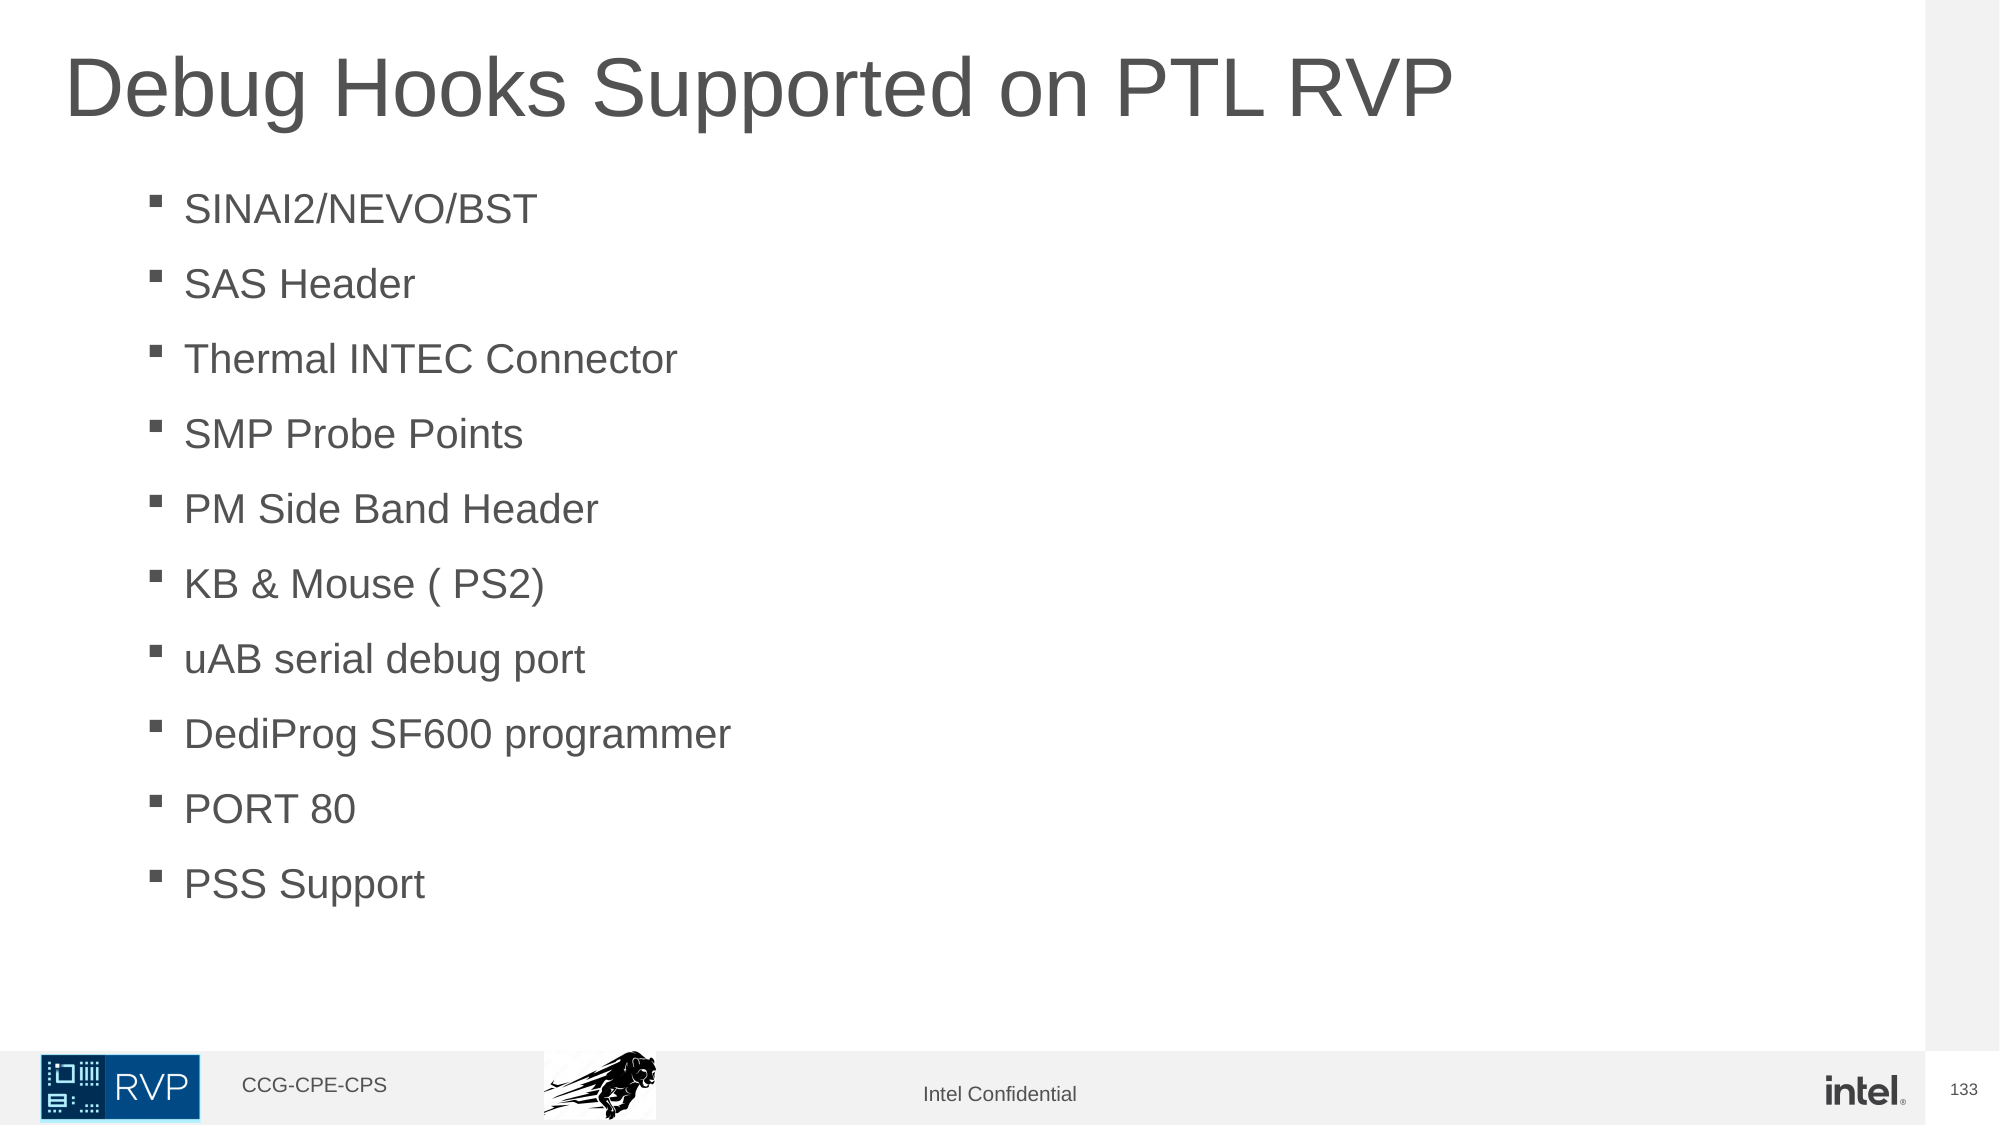

Debug Hooks Supported on PTL RVP
SINAI2/NEVO/BST
SAS Header
Thermal INTEC Connector
SMP Probe Points
PM Side Band Header
KB & Mouse ( PS2)
uAB serial debug port
DediProg SF600 programmer
PORT 80
PSS Support